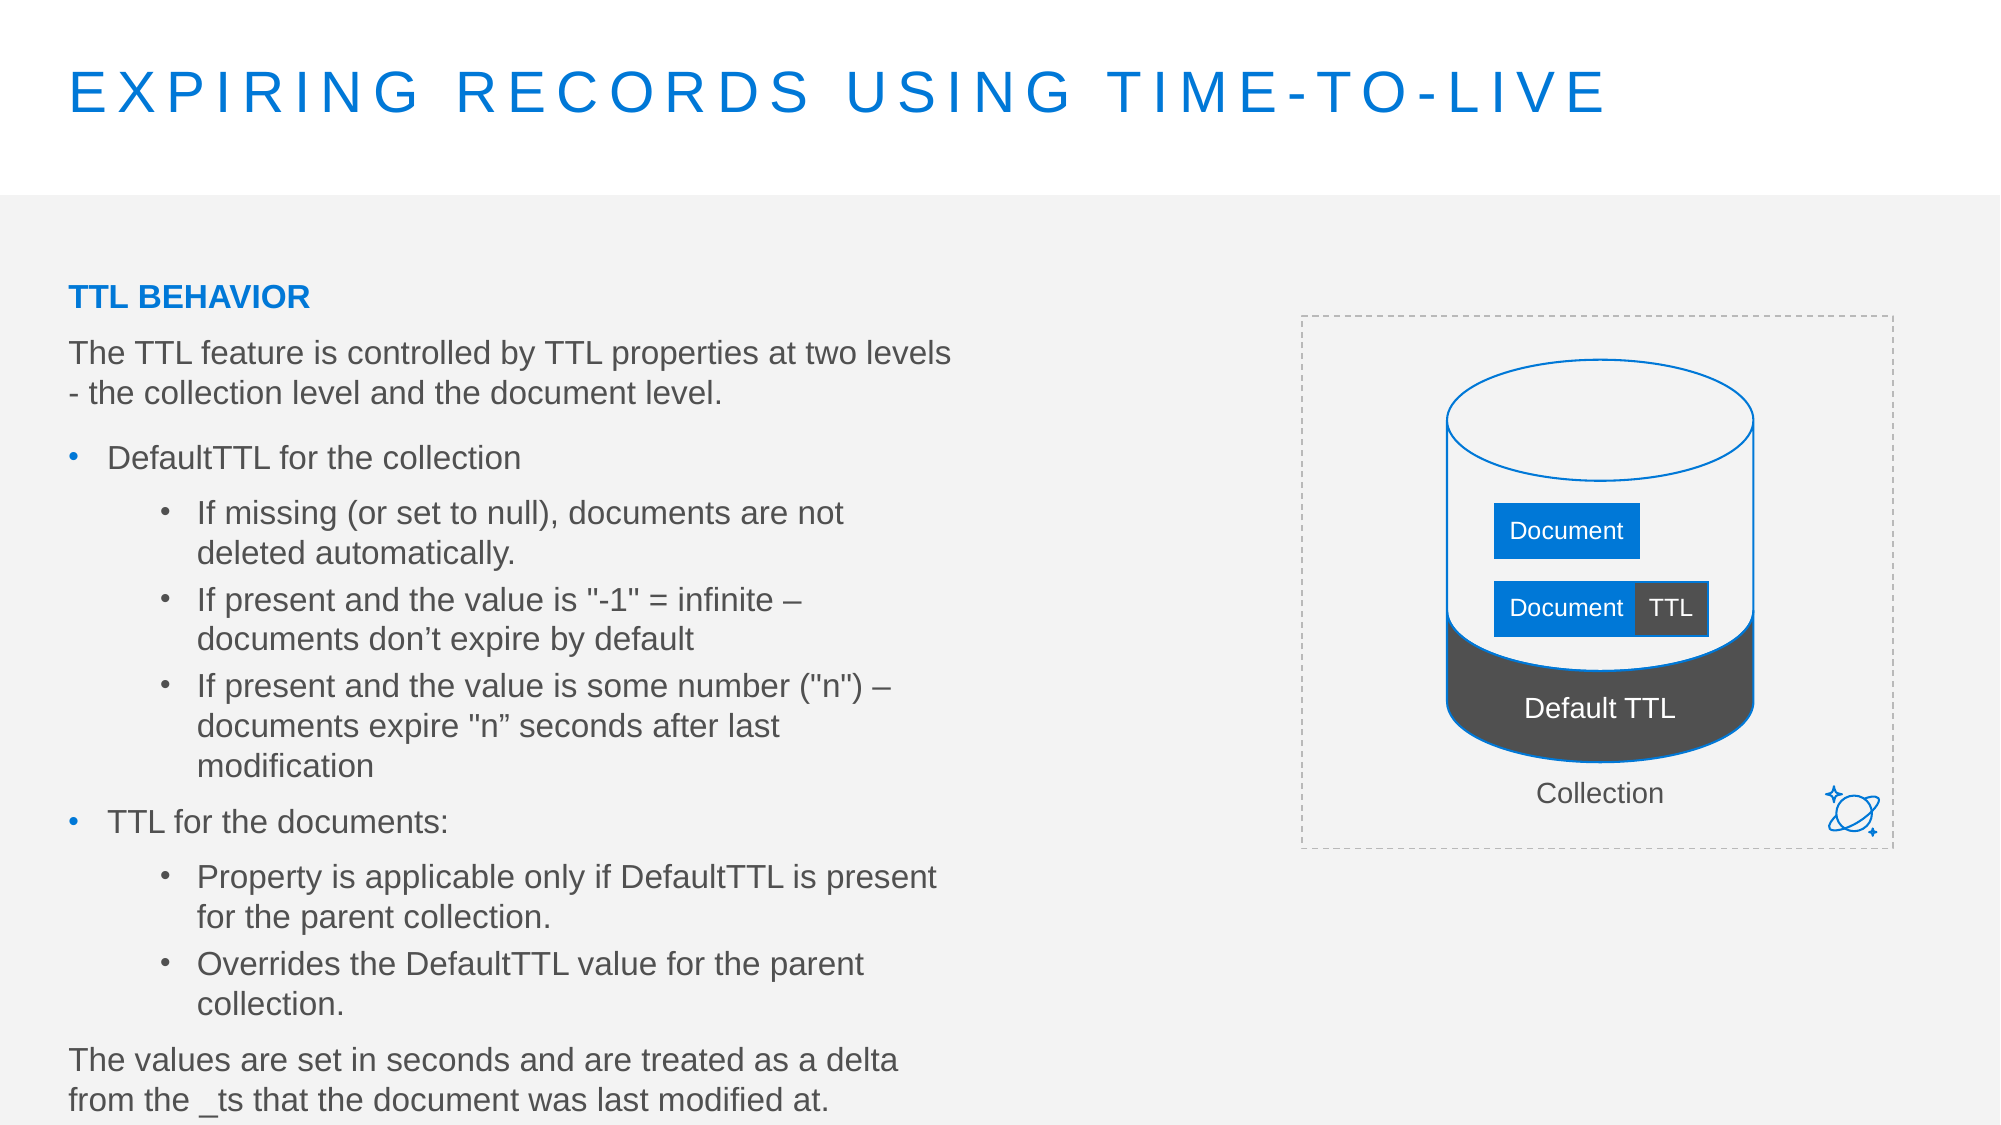

# Expiring Records Using Time-to-Live
TTL BEHAVIOR
The TTL feature is controlled by TTL properties at two levels - the collection level and the document level.
DefaultTTL for the collection
If missing (or set to null), documents are not deleted automatically.
If present and the value is "-1" = infinite – documents don’t expire by default
If present and the value is some number ("n") – documents expire "n” seconds after last modification
TTL for the documents:
Property is applicable only if DefaultTTL is present for the parent collection.
Overrides the DefaultTTL value for the parent collection.
The values are set in seconds and are treated as a delta from the _ts that the document was last modified at.

Document
Document
TTL
Default TTL
Collection